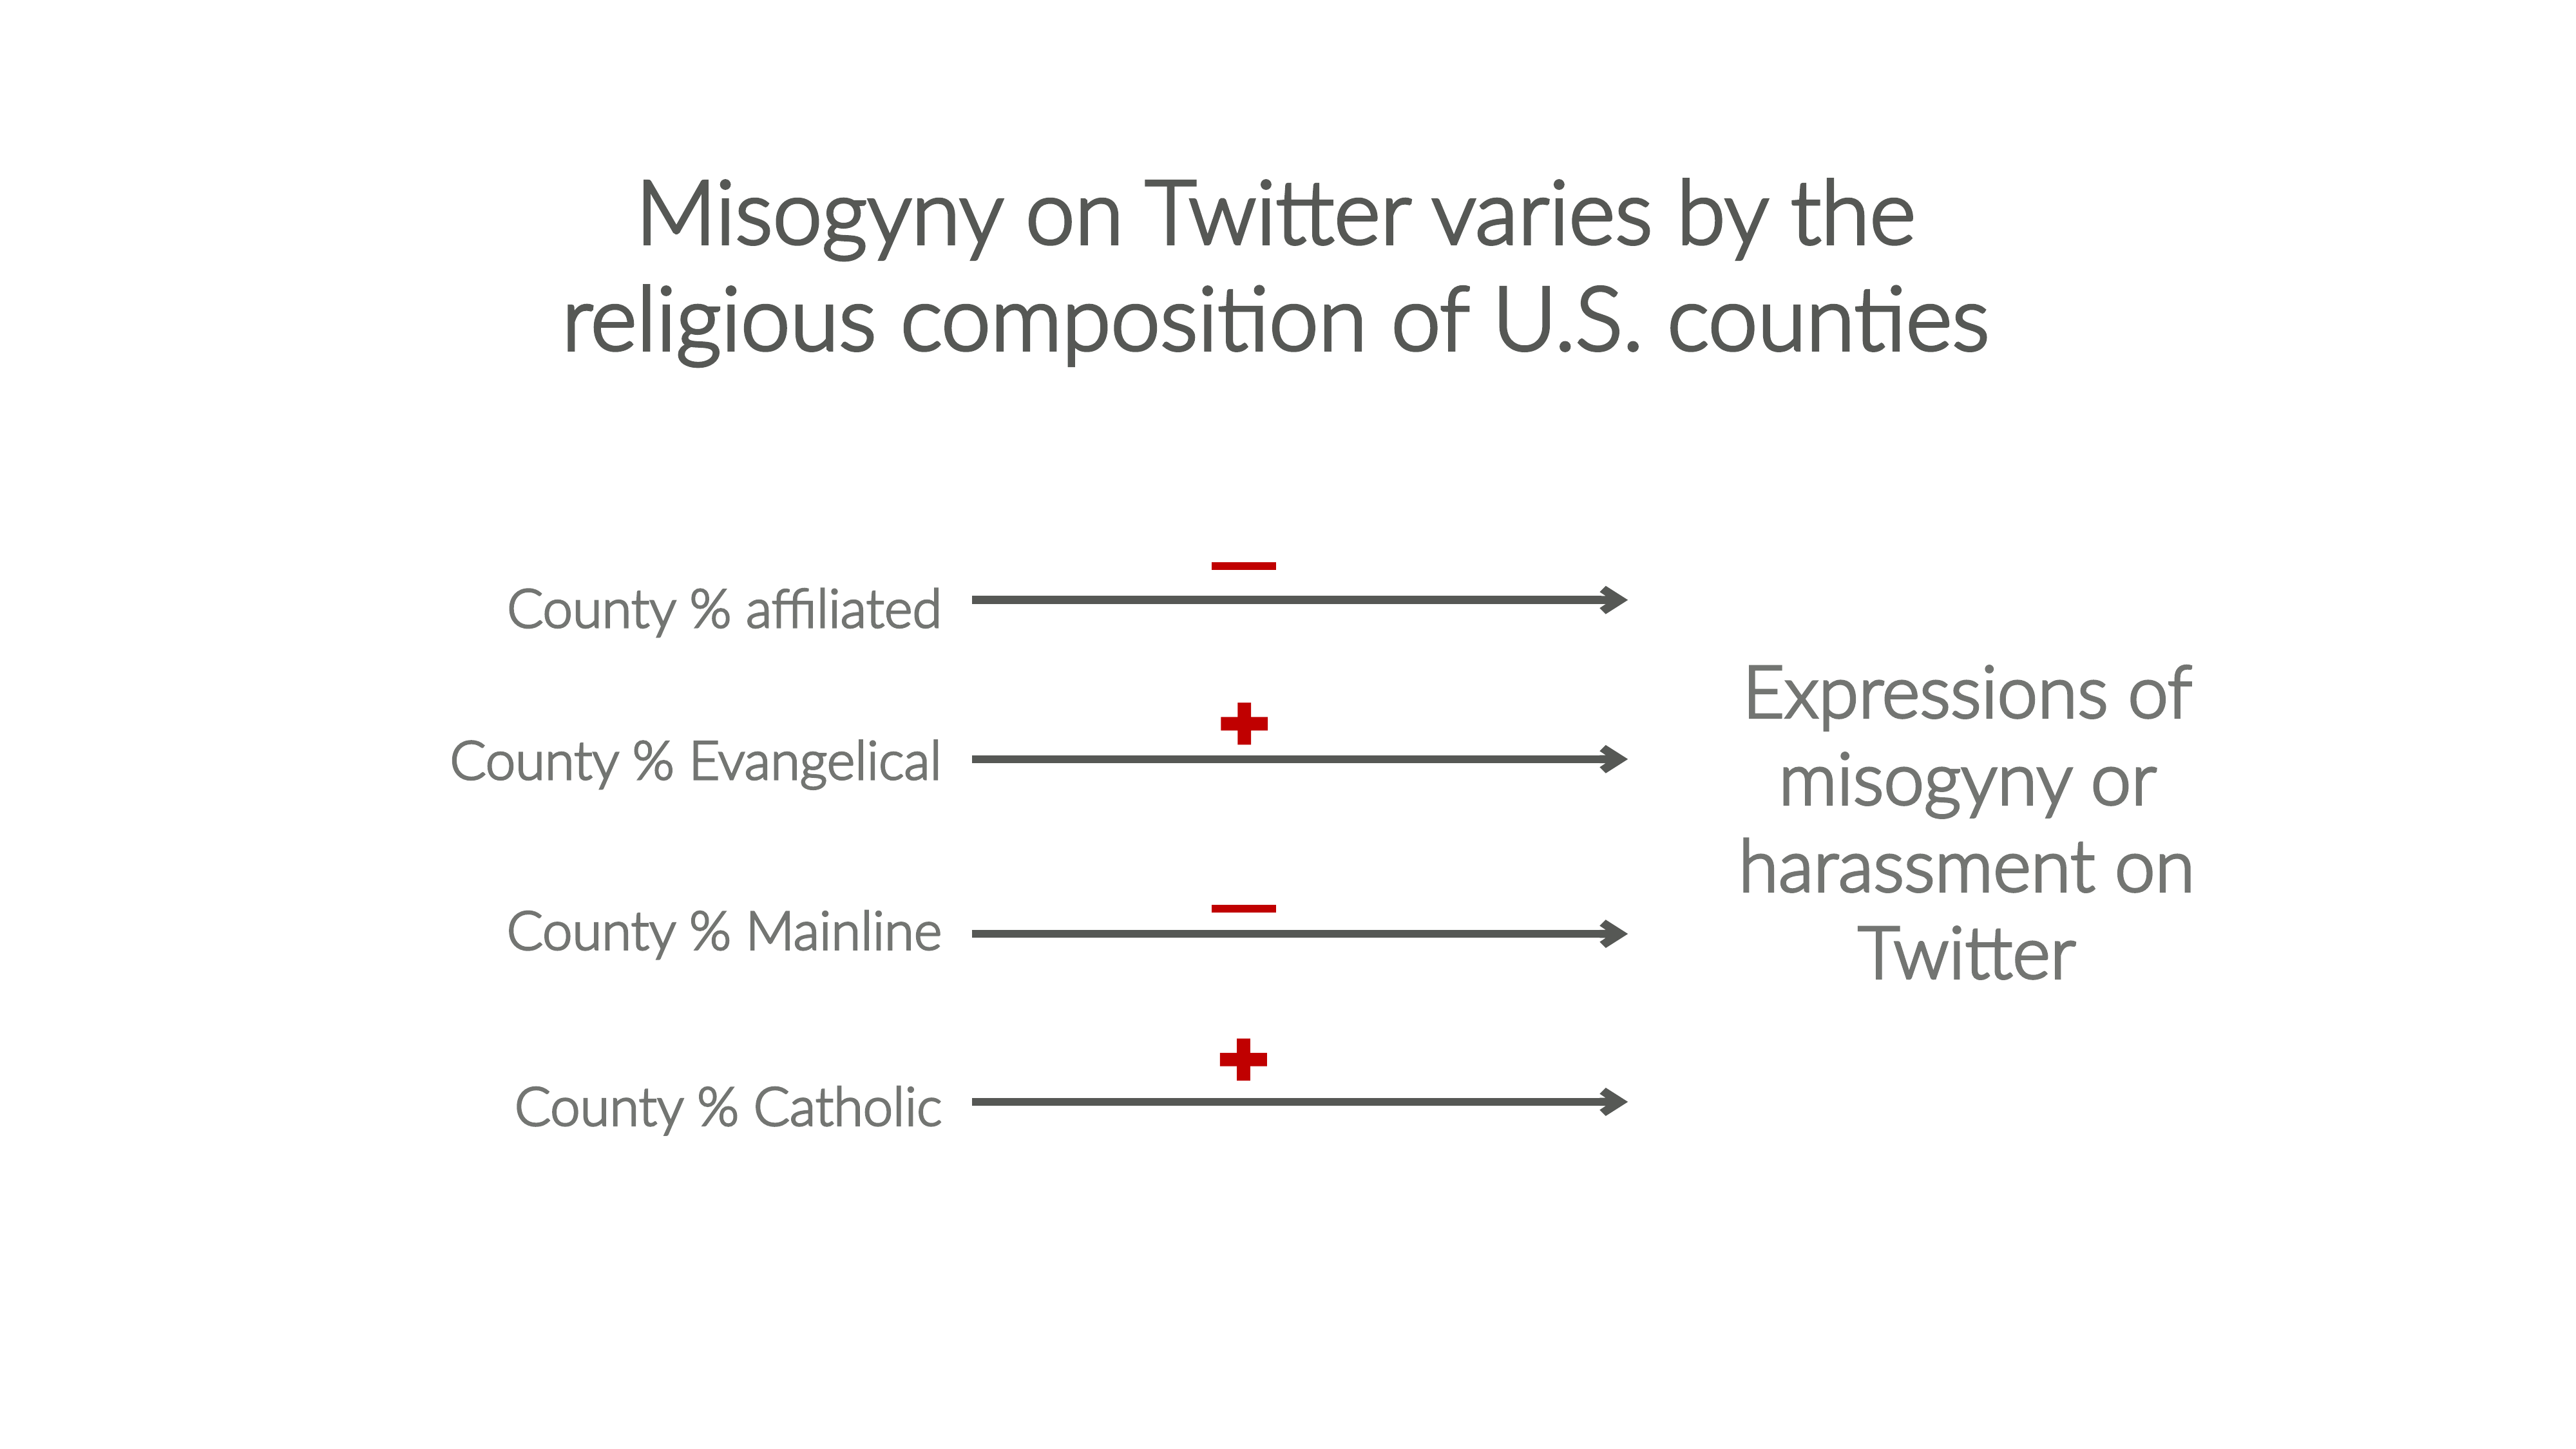

Misogyny on Twitter varies by the religious composition of U.S. counties
County % affiliated
Expressions of misogyny or harassment on Twitter

County % Evangelical
County % Mainline

County % Catholic